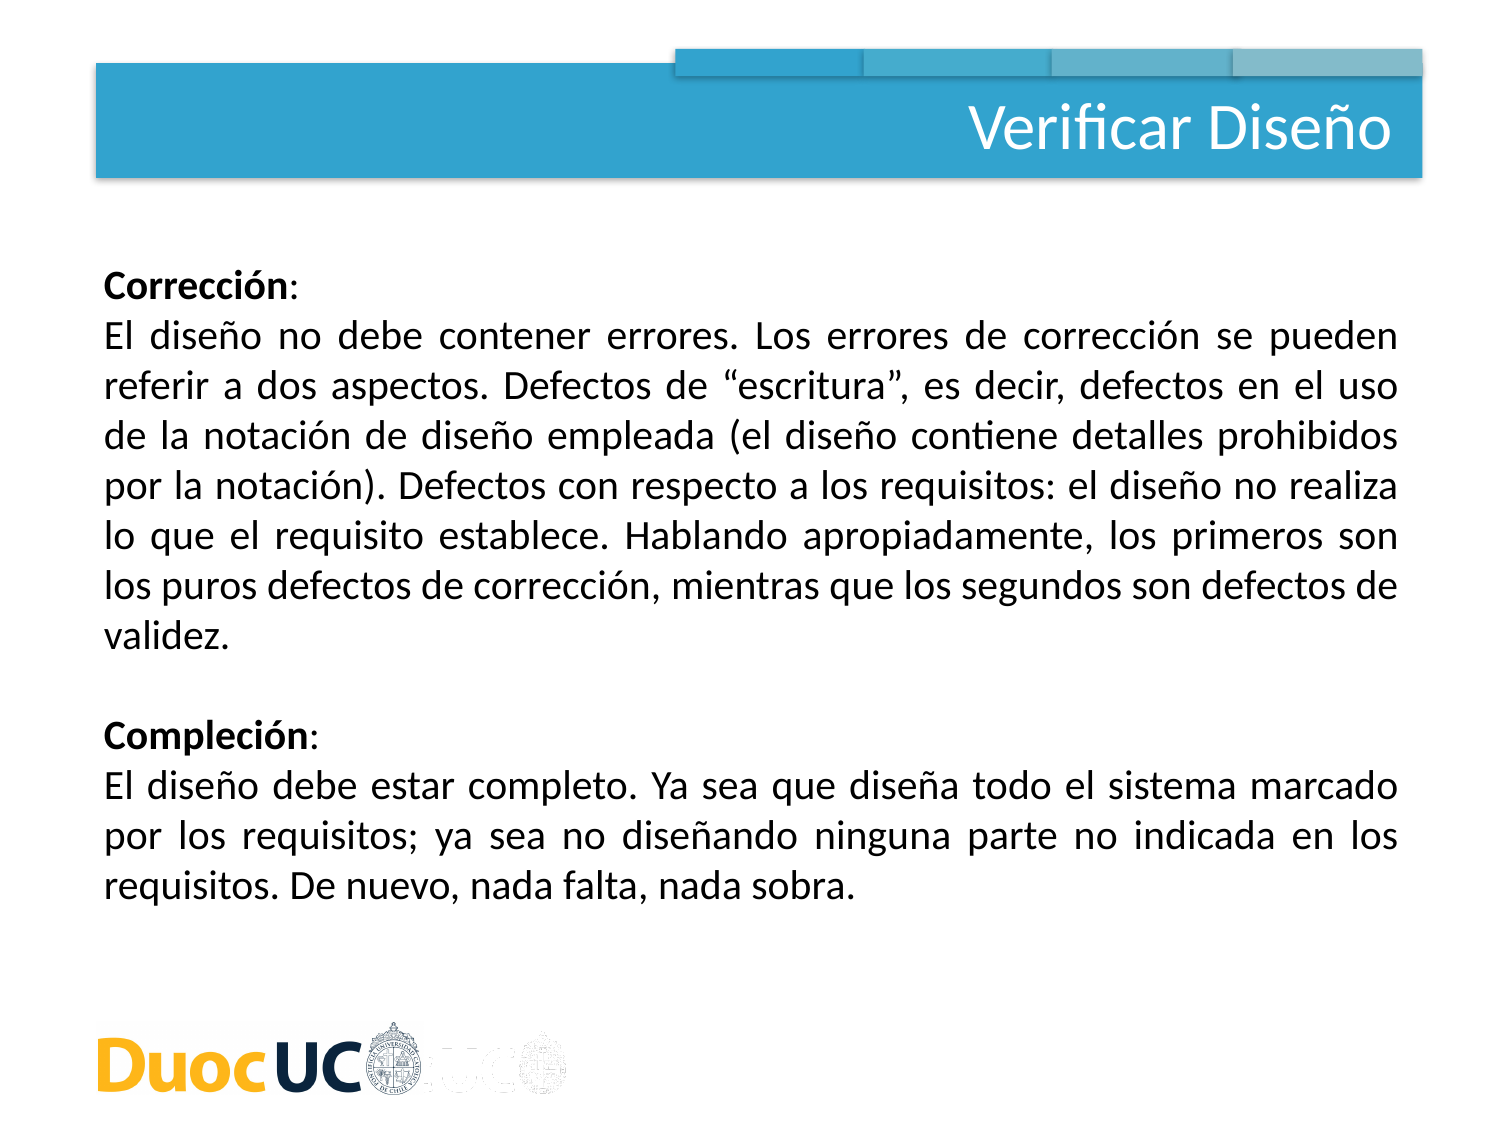

Verificar Diseño
Corrección:
El diseño no debe contener errores. Los errores de corrección se pueden referir a dos aspectos. Defectos de “escritura”, es decir, defectos en el uso de la notación de diseño empleada (el diseño contiene detalles prohibidos por la notación). Defectos con respecto a los requisitos: el diseño no realiza lo que el requisito establece. Hablando apropiadamente, los primeros son los puros defectos de corrección, mientras que los segundos son defectos de validez.

Compleción:
El diseño debe estar completo. Ya sea que diseña todo el sistema marcado por los requisitos; ya sea no diseñando ninguna parte no indicada en los requisitos. De nuevo, nada falta, nada sobra.